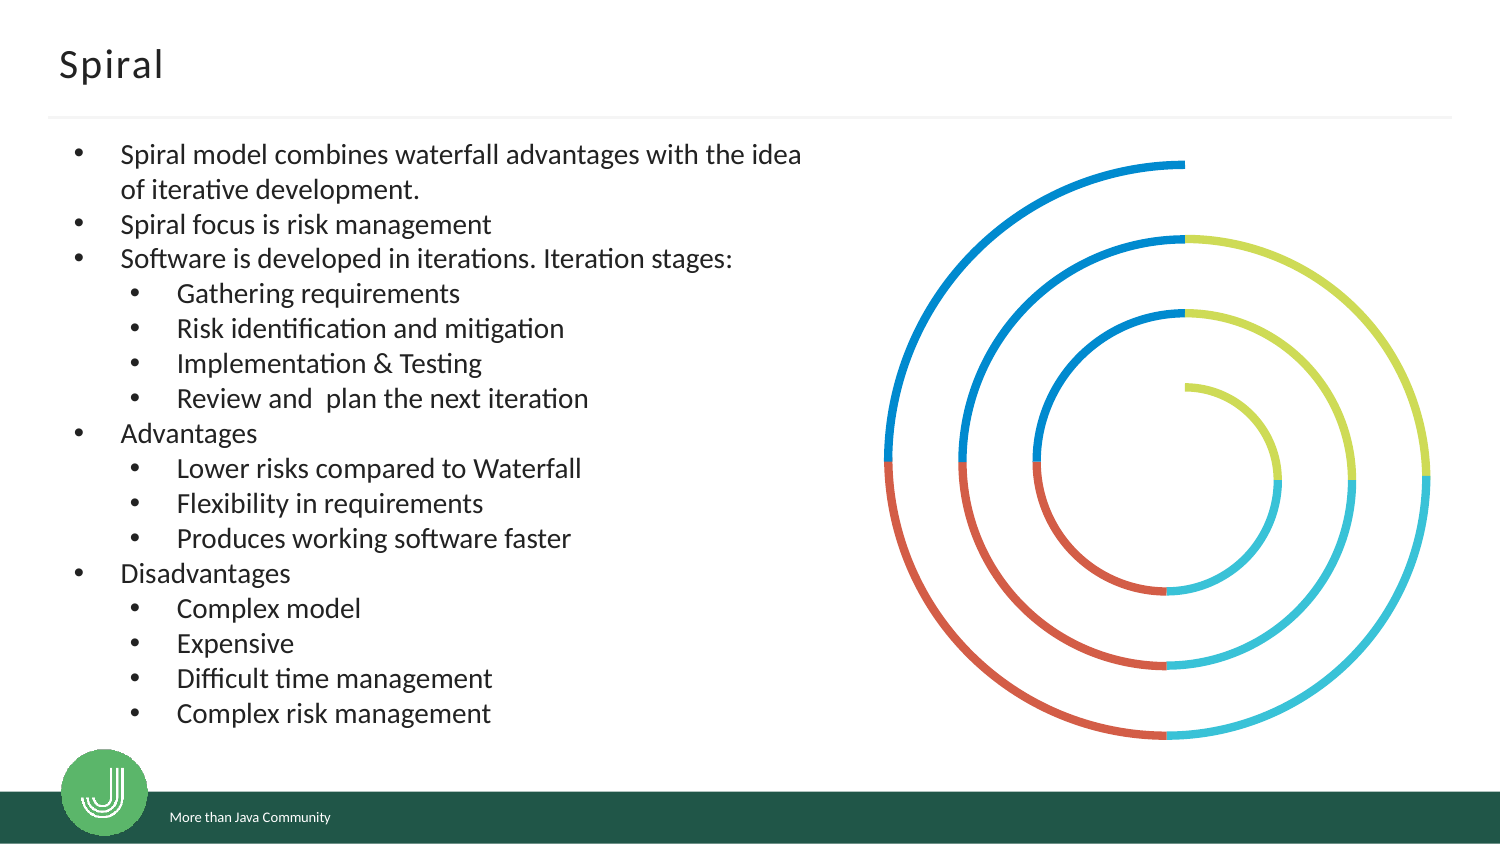

# Spiral
Spiral model combines waterfall advantages with the idea of iterative development.
Spiral focus is risk management
Software is developed in iterations. Iteration stages:
Gathering requirements
Risk identification and mitigation
Implementation & Testing
Review and  plan the next iteration
Advantages
Lower risks compared to Waterfall
Flexibility in requirements
Produces working software faster
Disadvantages
Complex model
Expensive
Difficult time management
Complex risk management